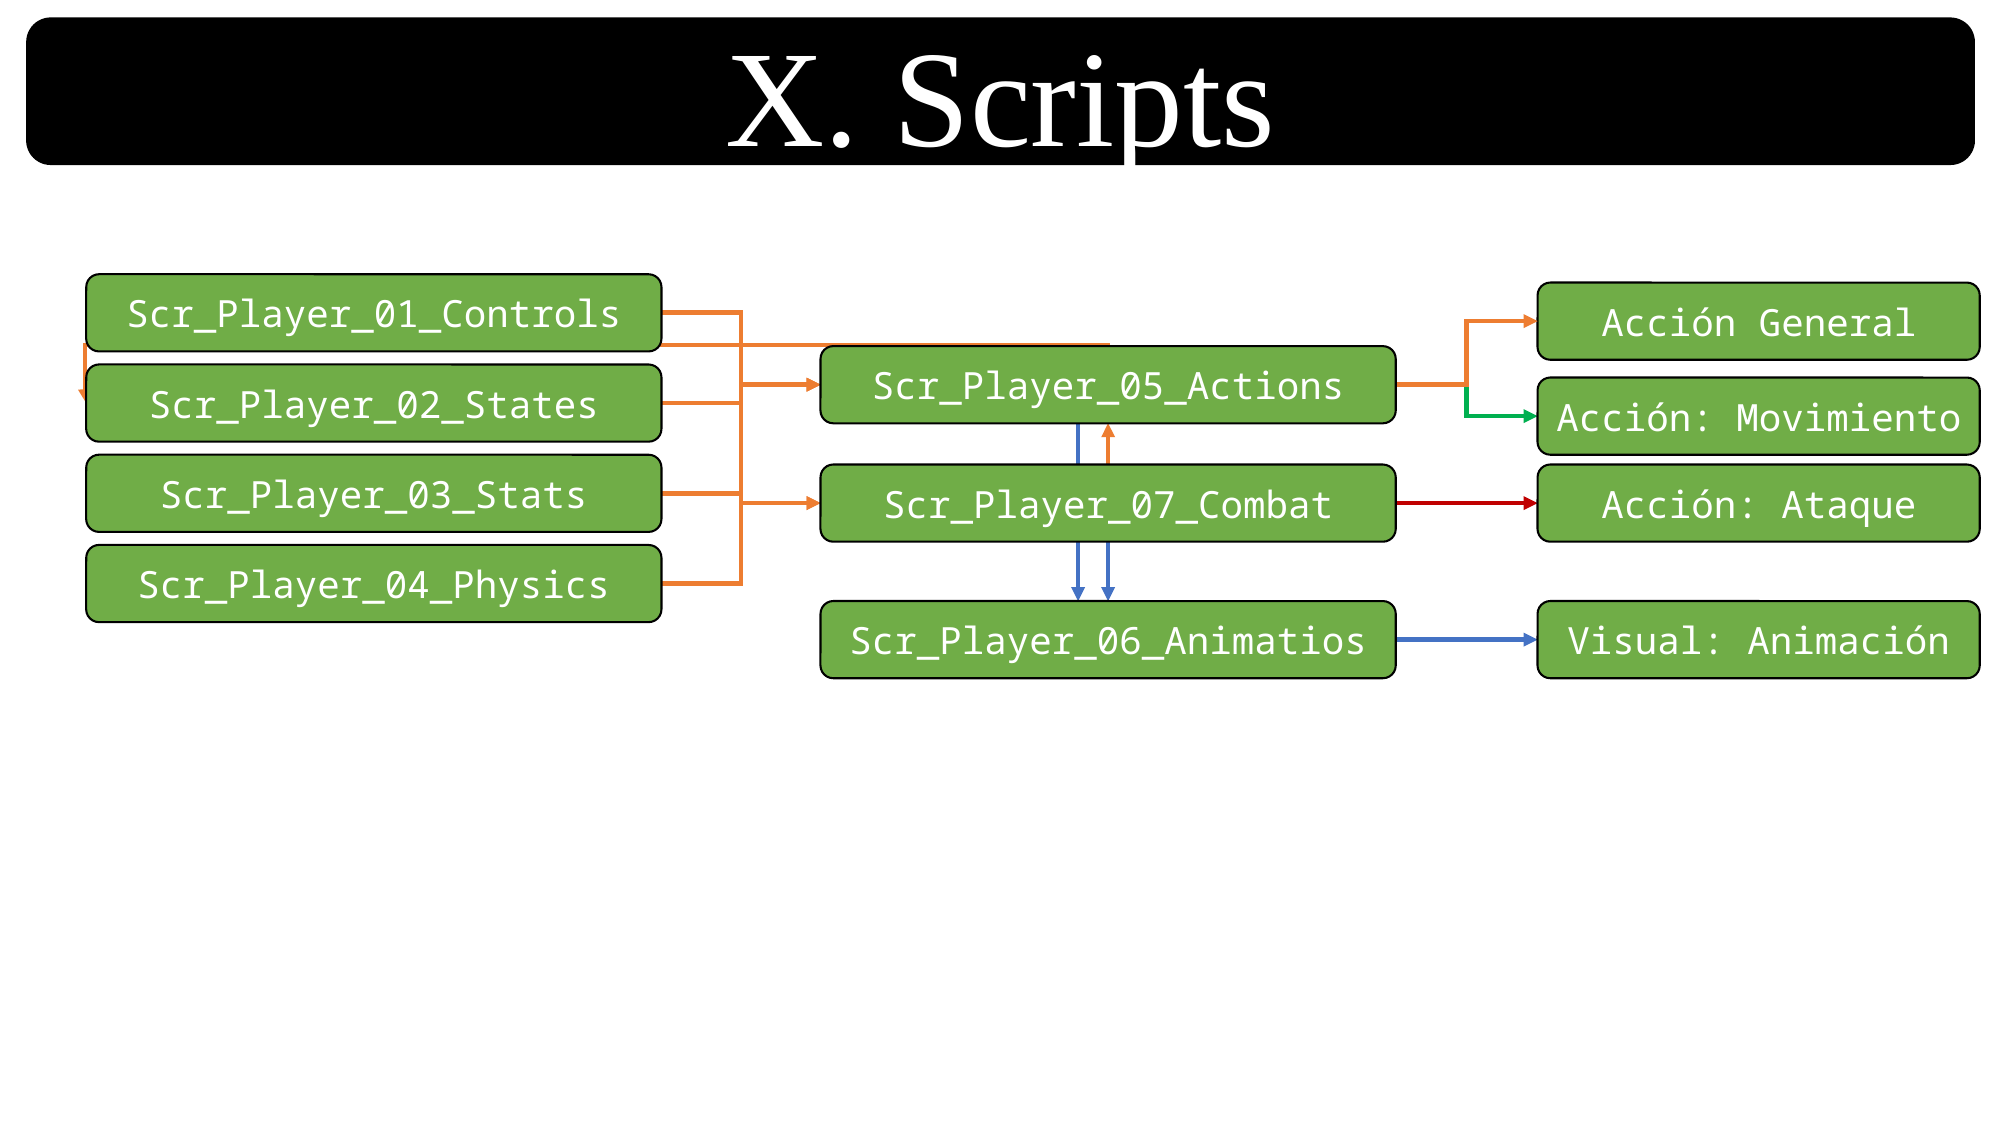

X. Scripts
Scr_Player_01_Controls
Acción General
Scr_Player_05_Actions
Scr_Player_02_States
Acción: Movimiento
Scr_Player_03_Stats
Acción: Ataque
Scr_Player_07_Combat
Scr_Player_04_Physics
Scr_Player_06_Animatios
Visual: Animación